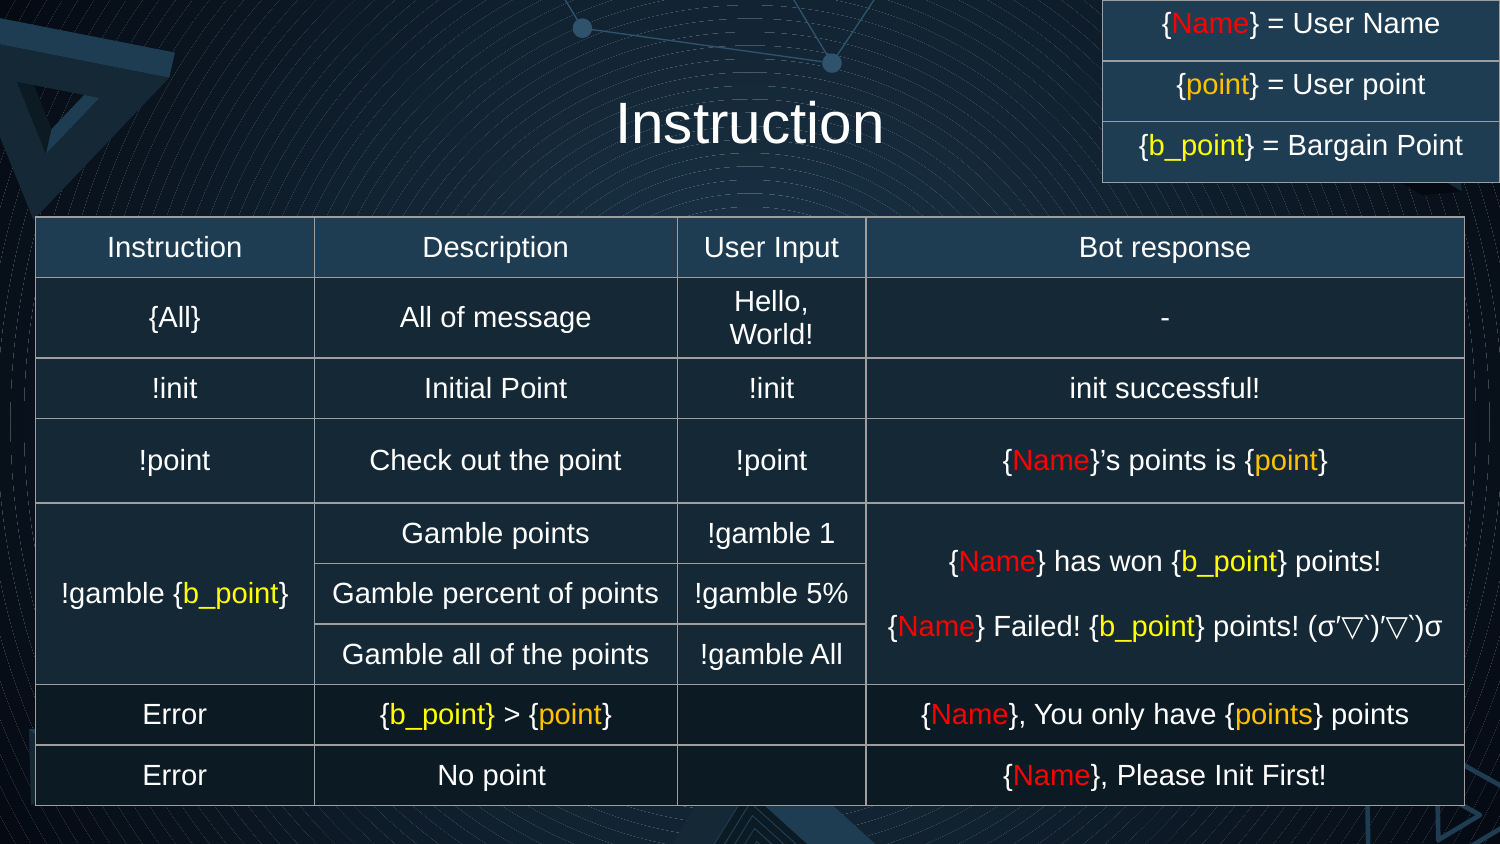

| {Name} = User Name |
| --- |
| {point} = User point |
| {b\_point} = Bargain Point |
# Instruction
| Instruction | Description | User Input | Bot response |
| --- | --- | --- | --- |
| {All} | All of message | Hello, World! | - |
| !init | Initial Point | !init | init successful! |
| !point | Check out the point | !point | {Name}’s points is {point} |
| !gamble {b\_point} | Gamble points | !gamble 1 | {Name} has won {b\_point} points! {Name} Failed! {b\_point} points! (σ′▽‵)′▽‵)σ |
|  | Gamble percent of points | !gamble 5% |  |
|  | Gamble all of the points | !gamble All |  |
| Error | {b\_point} > {point} |  | {Name}, You only have {points} points |
| Error | No point |  | {Name}, Please Init First! |